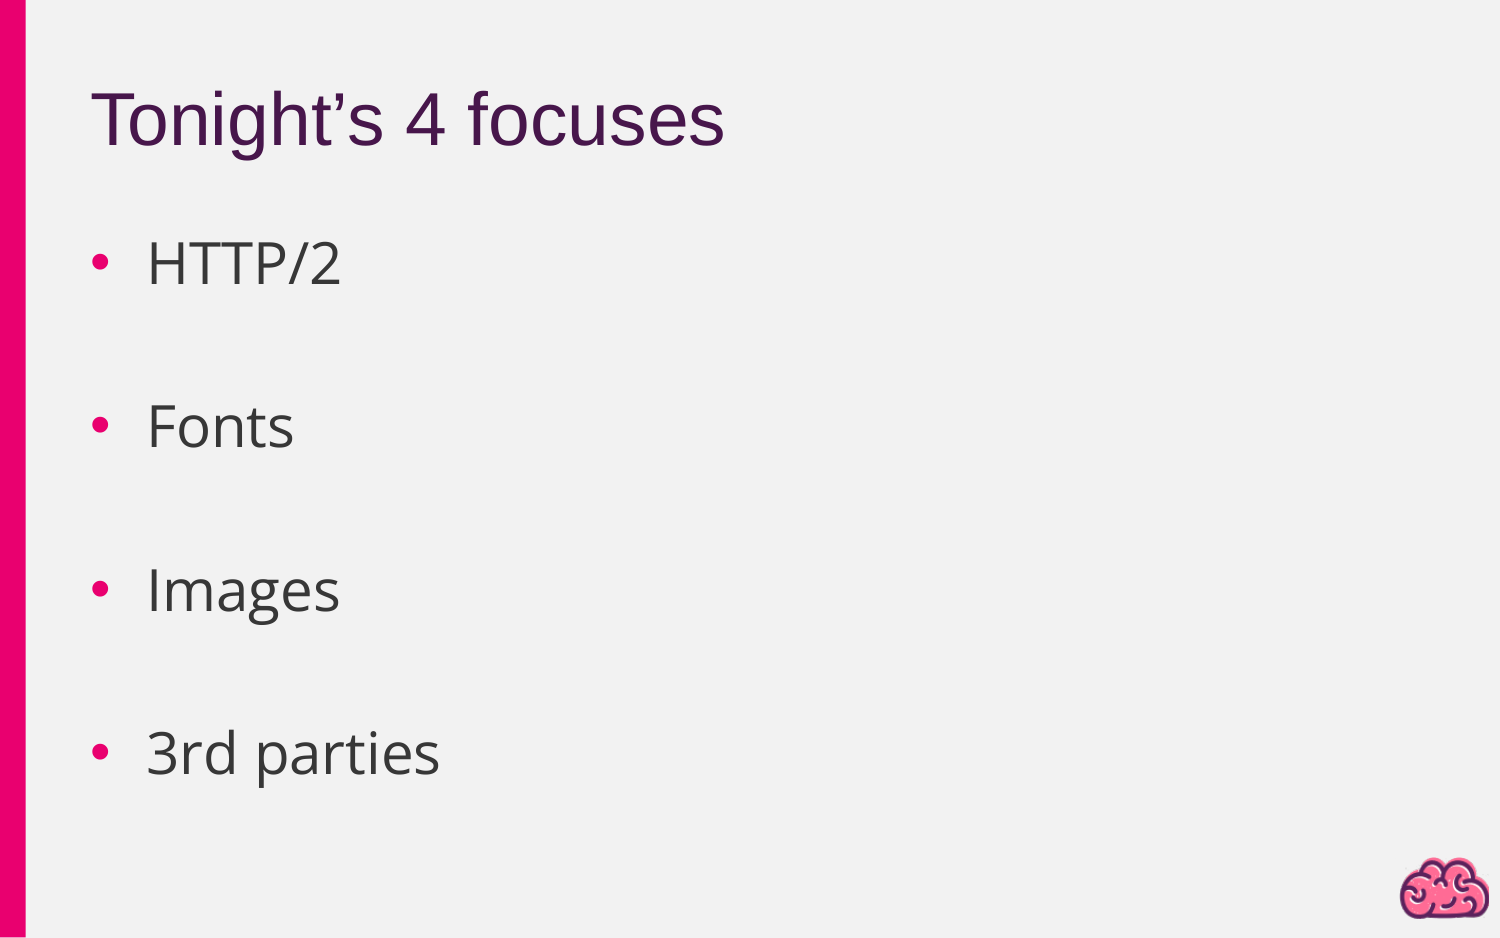

# Tonight’s 4 focuses
HTTP/2

Fonts

Images

3rd parties